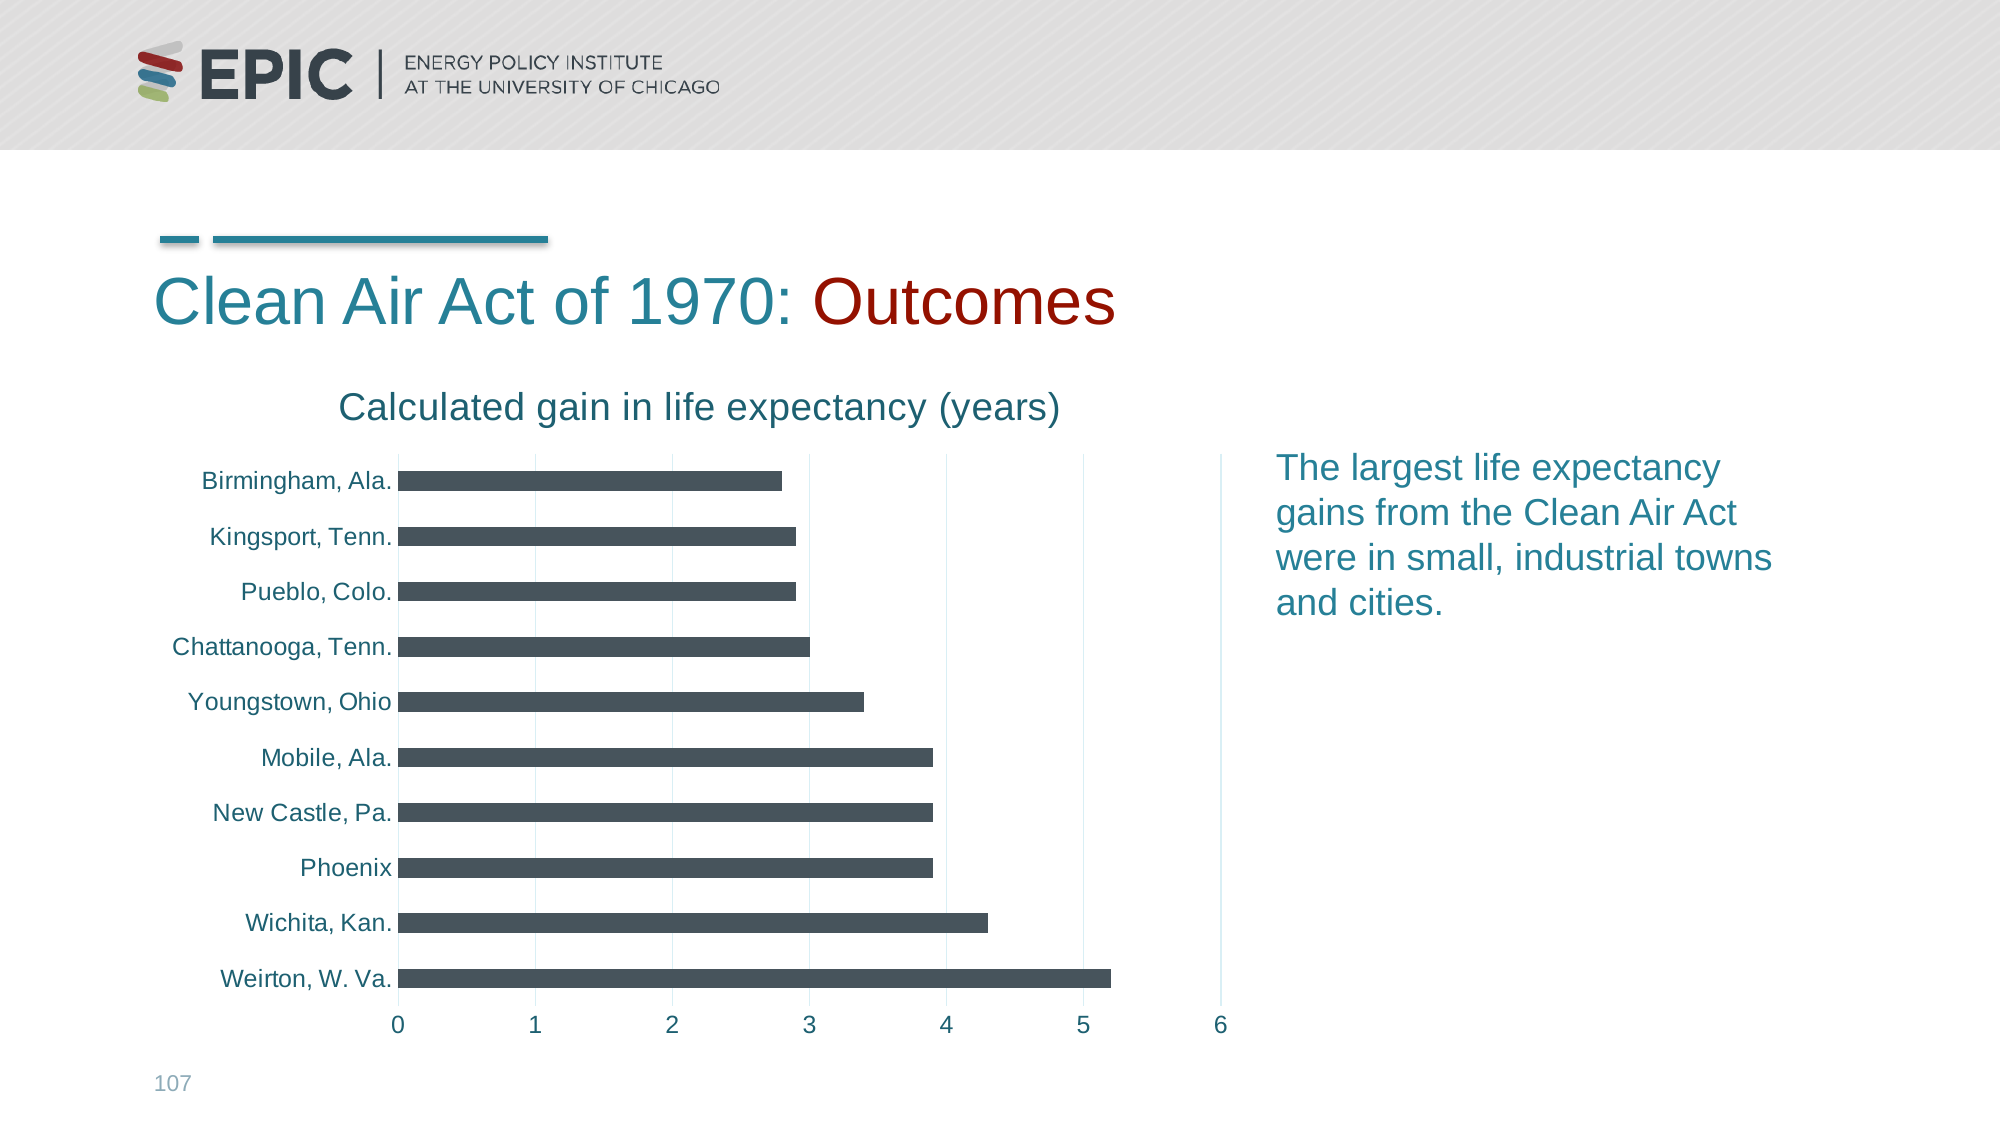

# Clean Air Act of 1970: Outcomes

### Chart: Calculated gain in life expectancy (years)

| Category | Calculated gain in life expentancy |
|---|---|
| Weirton, W. Va. | 5.2 |
| Wichita, Kan. | 4.3 |
| Phoenix | 3.9 |
| New Castle, Pa. | 3.9 |
| Mobile, Ala. | 3.9 |
| Youngstown, Ohio | 3.4 |
| Chattanooga, Tenn. | 3.0 |
| Pueblo, Colo. | 2.9 |
| Kingsport, Tenn. | 2.9 |
| Birmingham, Ala. | 2.8 |
The largest life expectancy gains from the Clean Air Act were in small, industrial towns and cities.

107